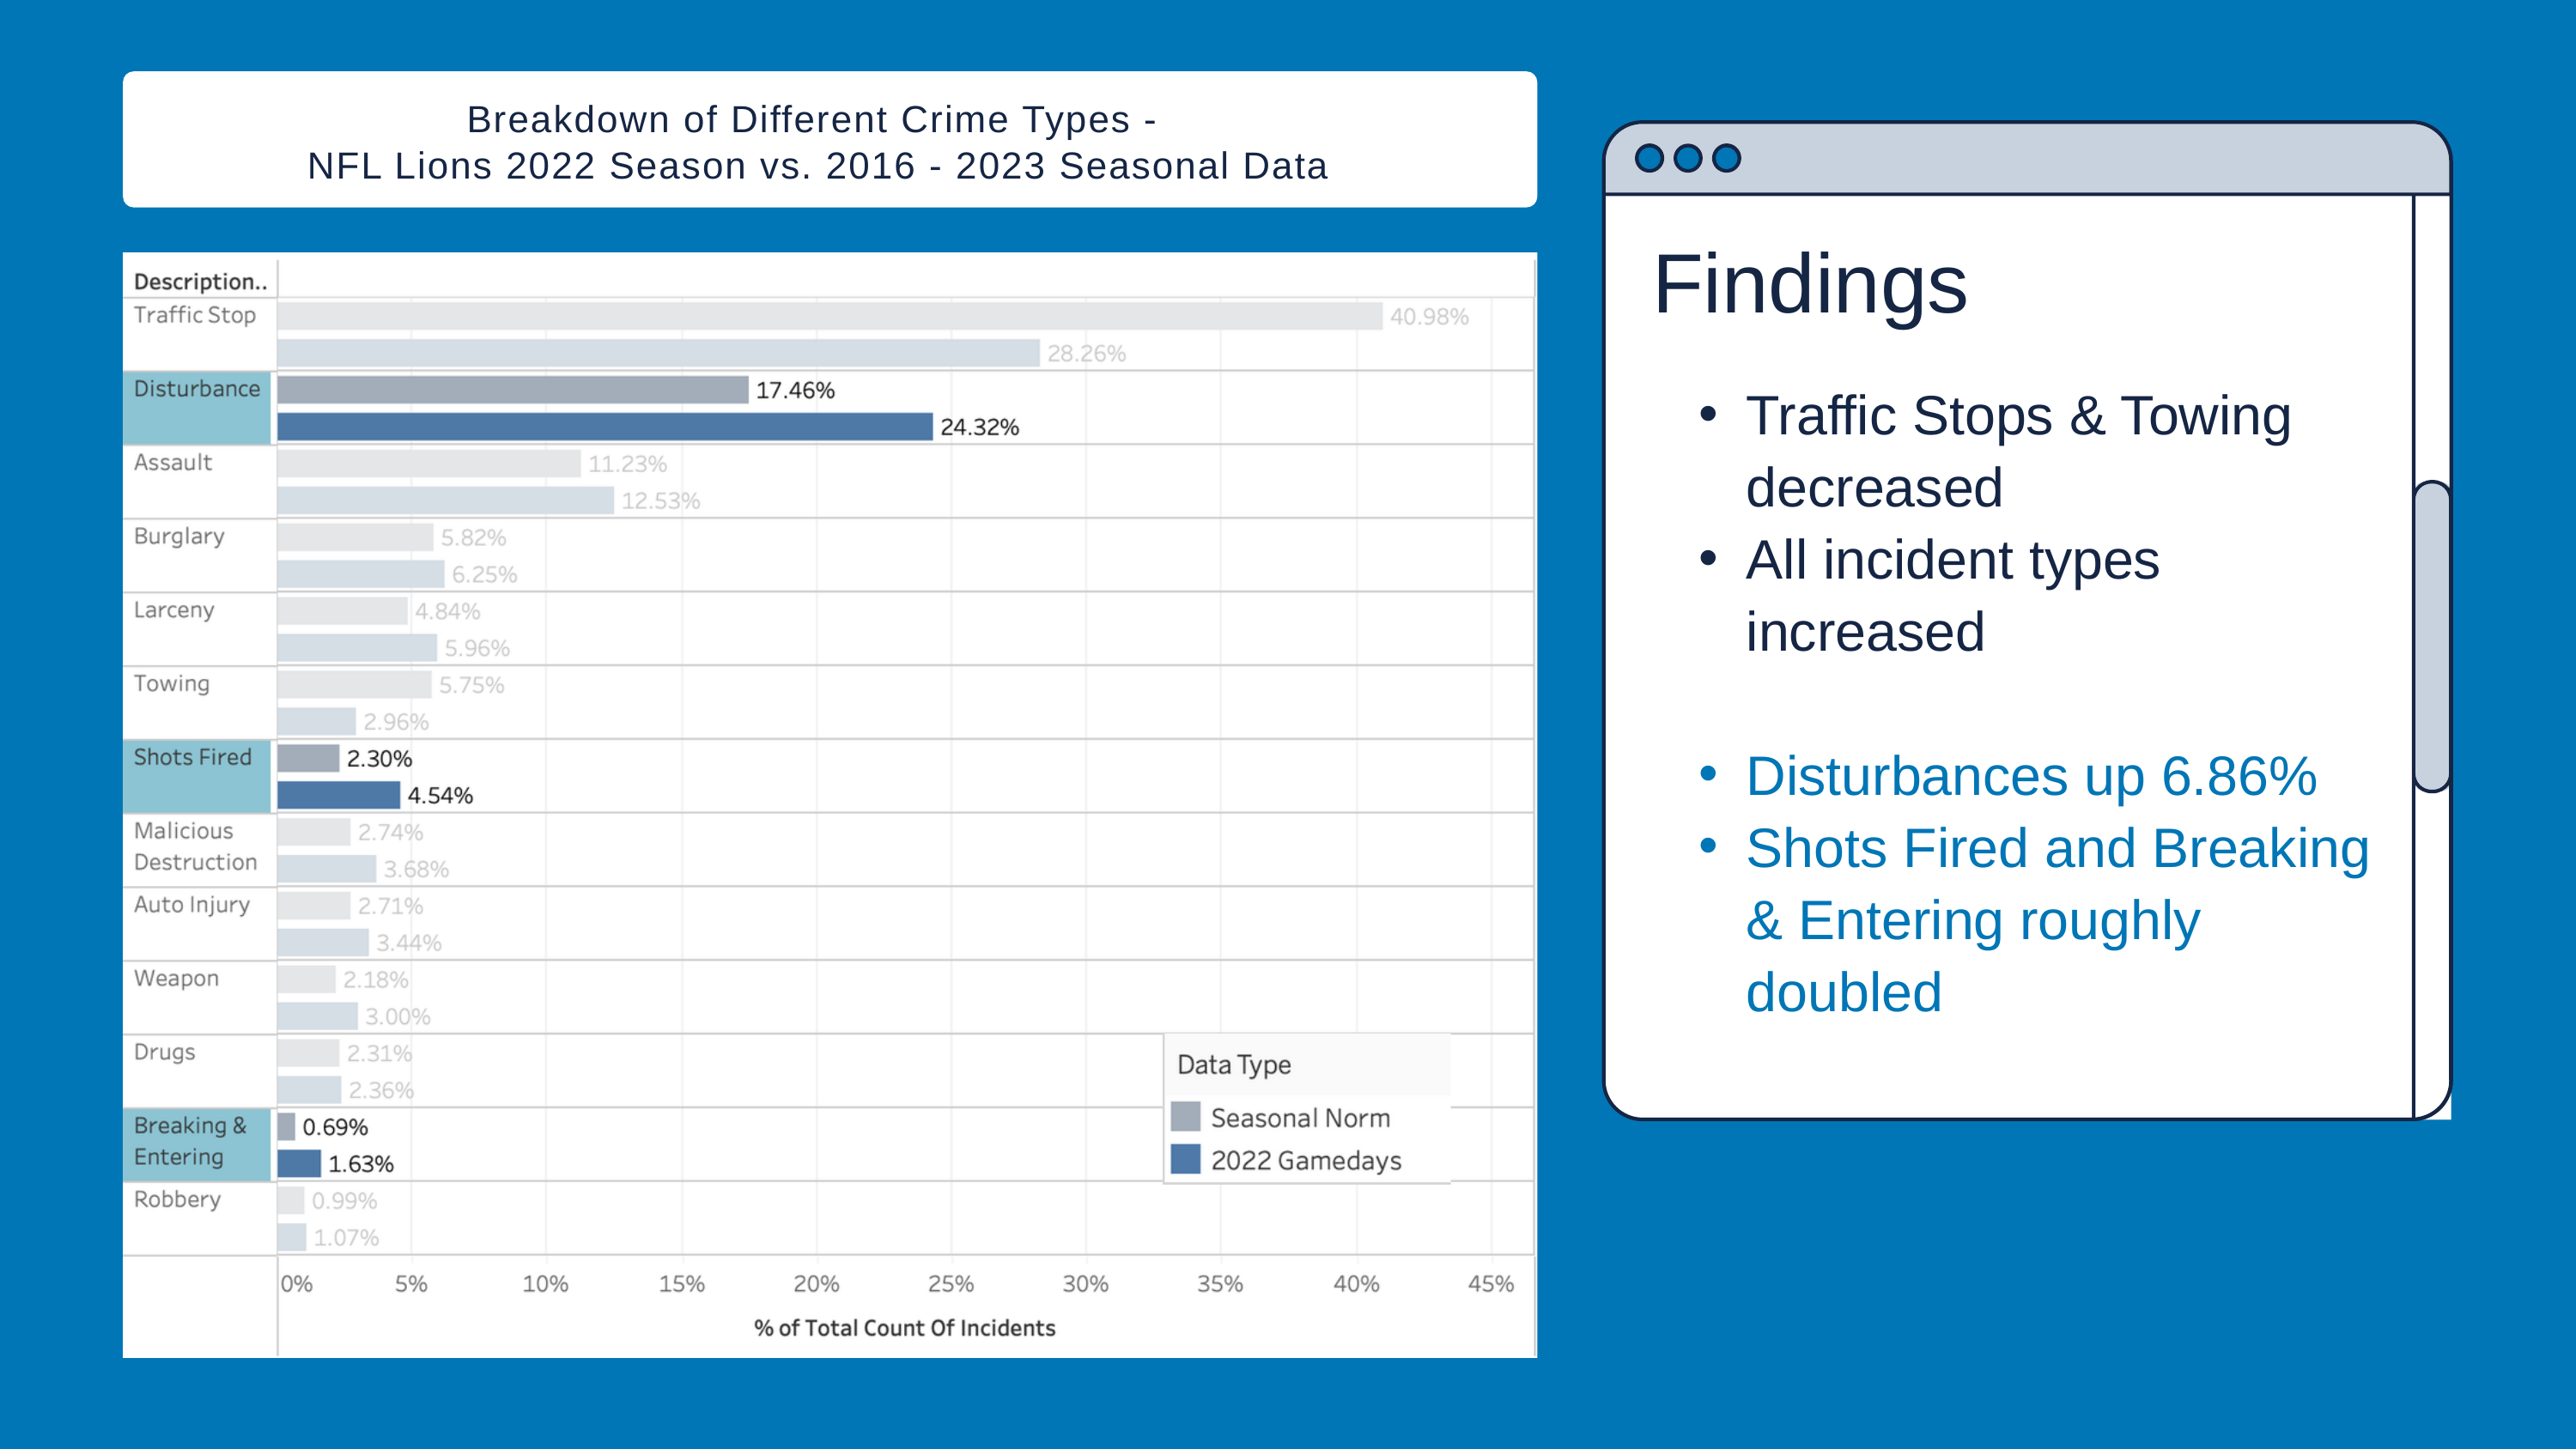

Breakdown of Different Crime Types -
NFL Lions 2022 Season vs. 2016 - 2023 Seasonal Data

Findings
Traffic Stops & Towing decreased
All incident types increased

Disturbances up 6.86%
Shots Fired and Breaking & Entering roughly doubled